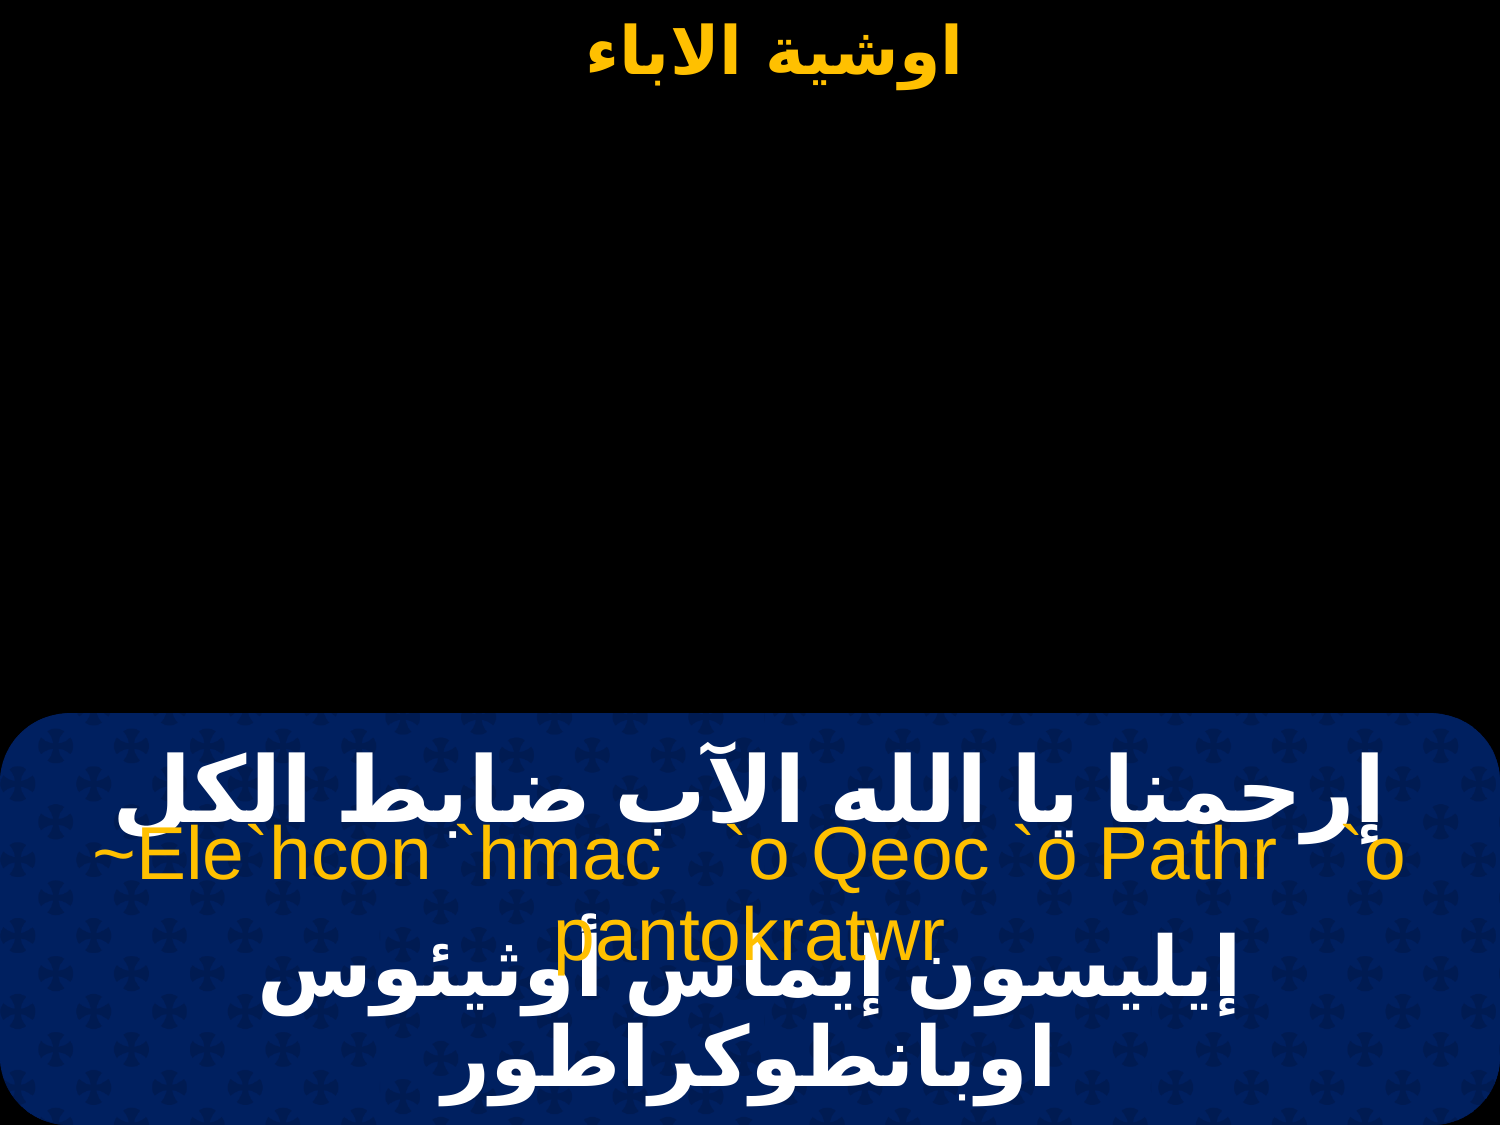

# إرحمنا يا الله الآب ضابط الكل
~Ele`hcon `hmac   `o Qeoc `o Pathr   `o pantokratwr
إيليسون إيماس أوثيئوس اوبانطوكراطور